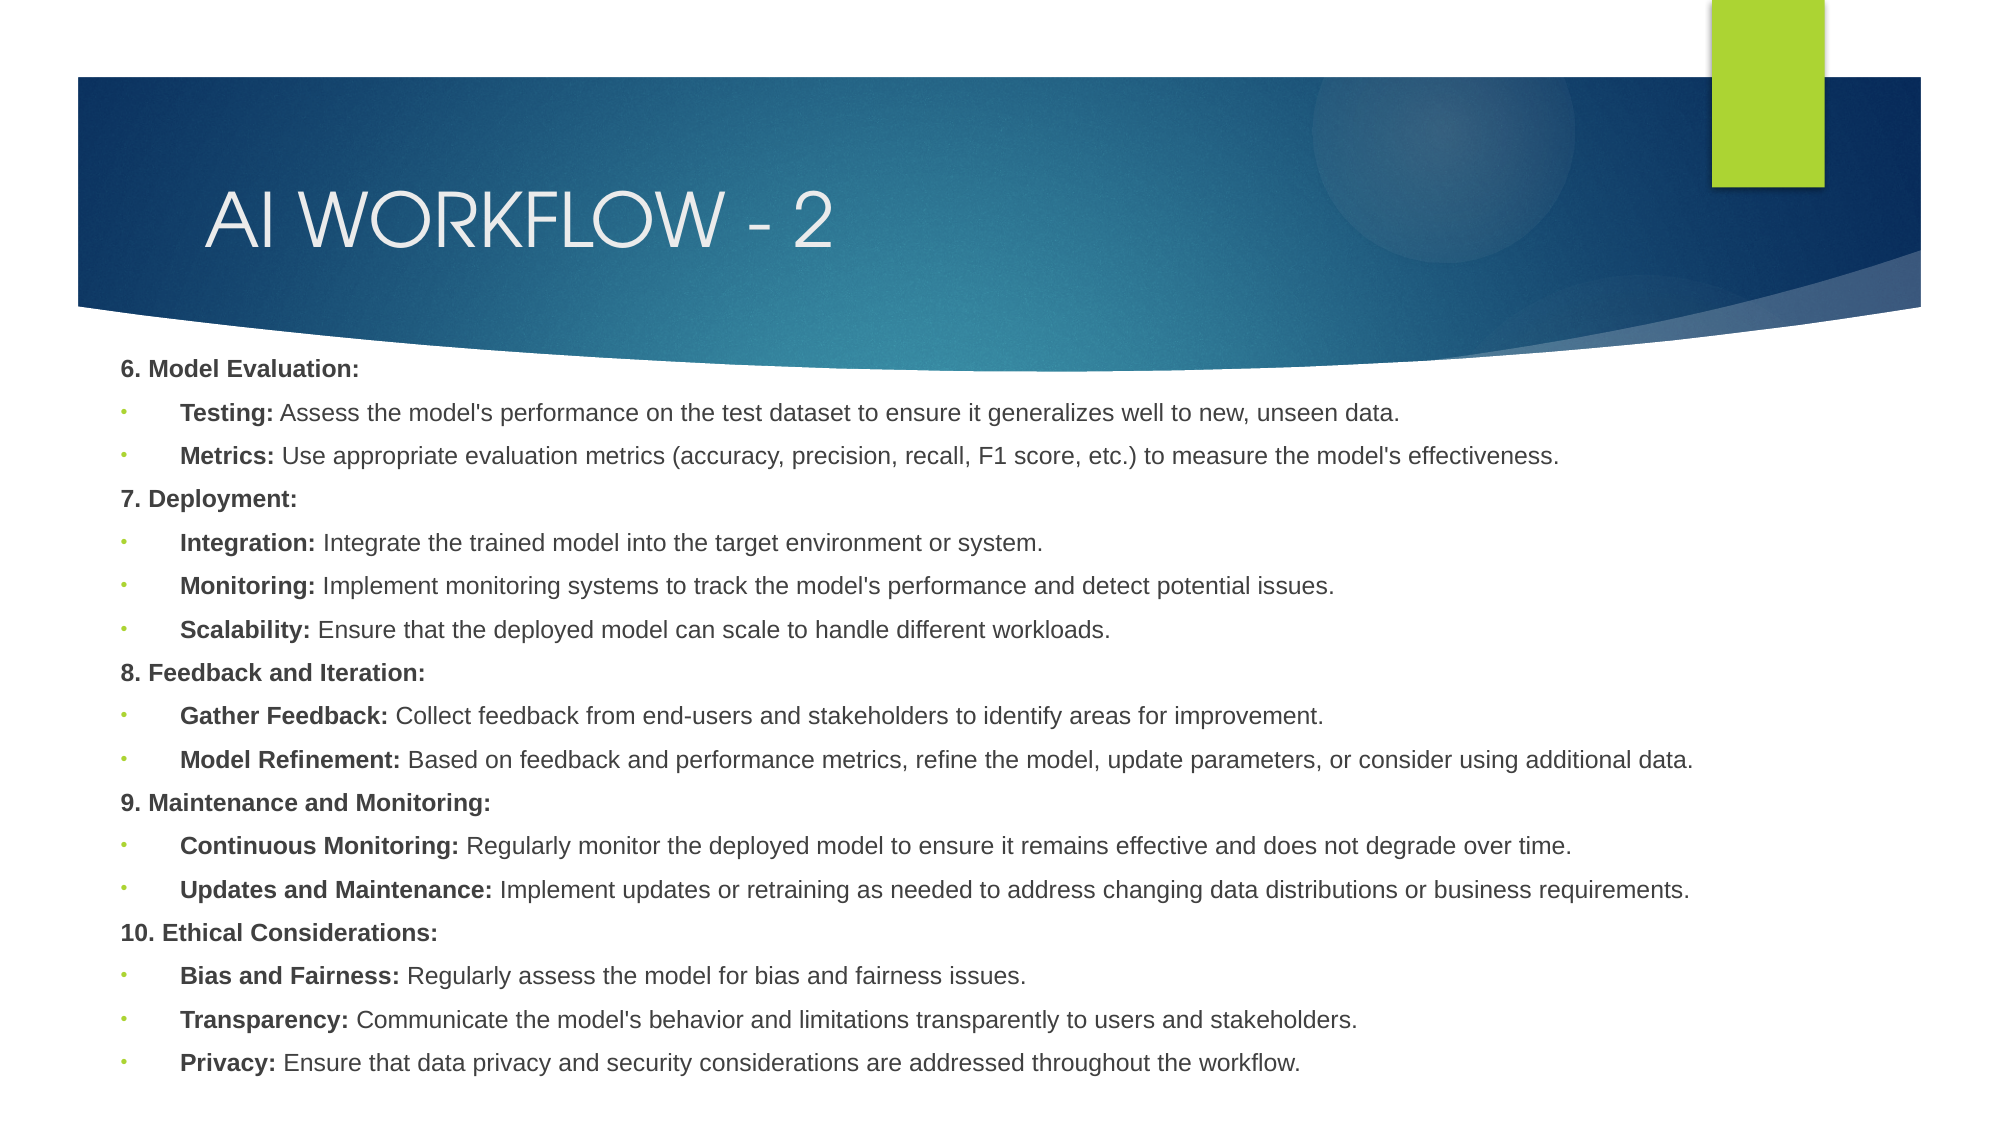

# AI WORKFLOW - 2
6. Model Evaluation:
Testing: Assess the model's performance on the test dataset to ensure it generalizes well to new, unseen data.
Metrics: Use appropriate evaluation metrics (accuracy, precision, recall, F1 score, etc.) to measure the model's effectiveness.
7. Deployment:
Integration: Integrate the trained model into the target environment or system.
Monitoring: Implement monitoring systems to track the model's performance and detect potential issues.
Scalability: Ensure that the deployed model can scale to handle different workloads.
8. Feedback and Iteration:
Gather Feedback: Collect feedback from end-users and stakeholders to identify areas for improvement.
Model Refinement: Based on feedback and performance metrics, refine the model, update parameters, or consider using additional data.
9. Maintenance and Monitoring:
Continuous Monitoring: Regularly monitor the deployed model to ensure it remains effective and does not degrade over time.
Updates and Maintenance: Implement updates or retraining as needed to address changing data distributions or business requirements.
10. Ethical Considerations:
Bias and Fairness: Regularly assess the model for bias and fairness issues.
Transparency: Communicate the model's behavior and limitations transparently to users and stakeholders.
Privacy: Ensure that data privacy and security considerations are addressed throughout the workflow.